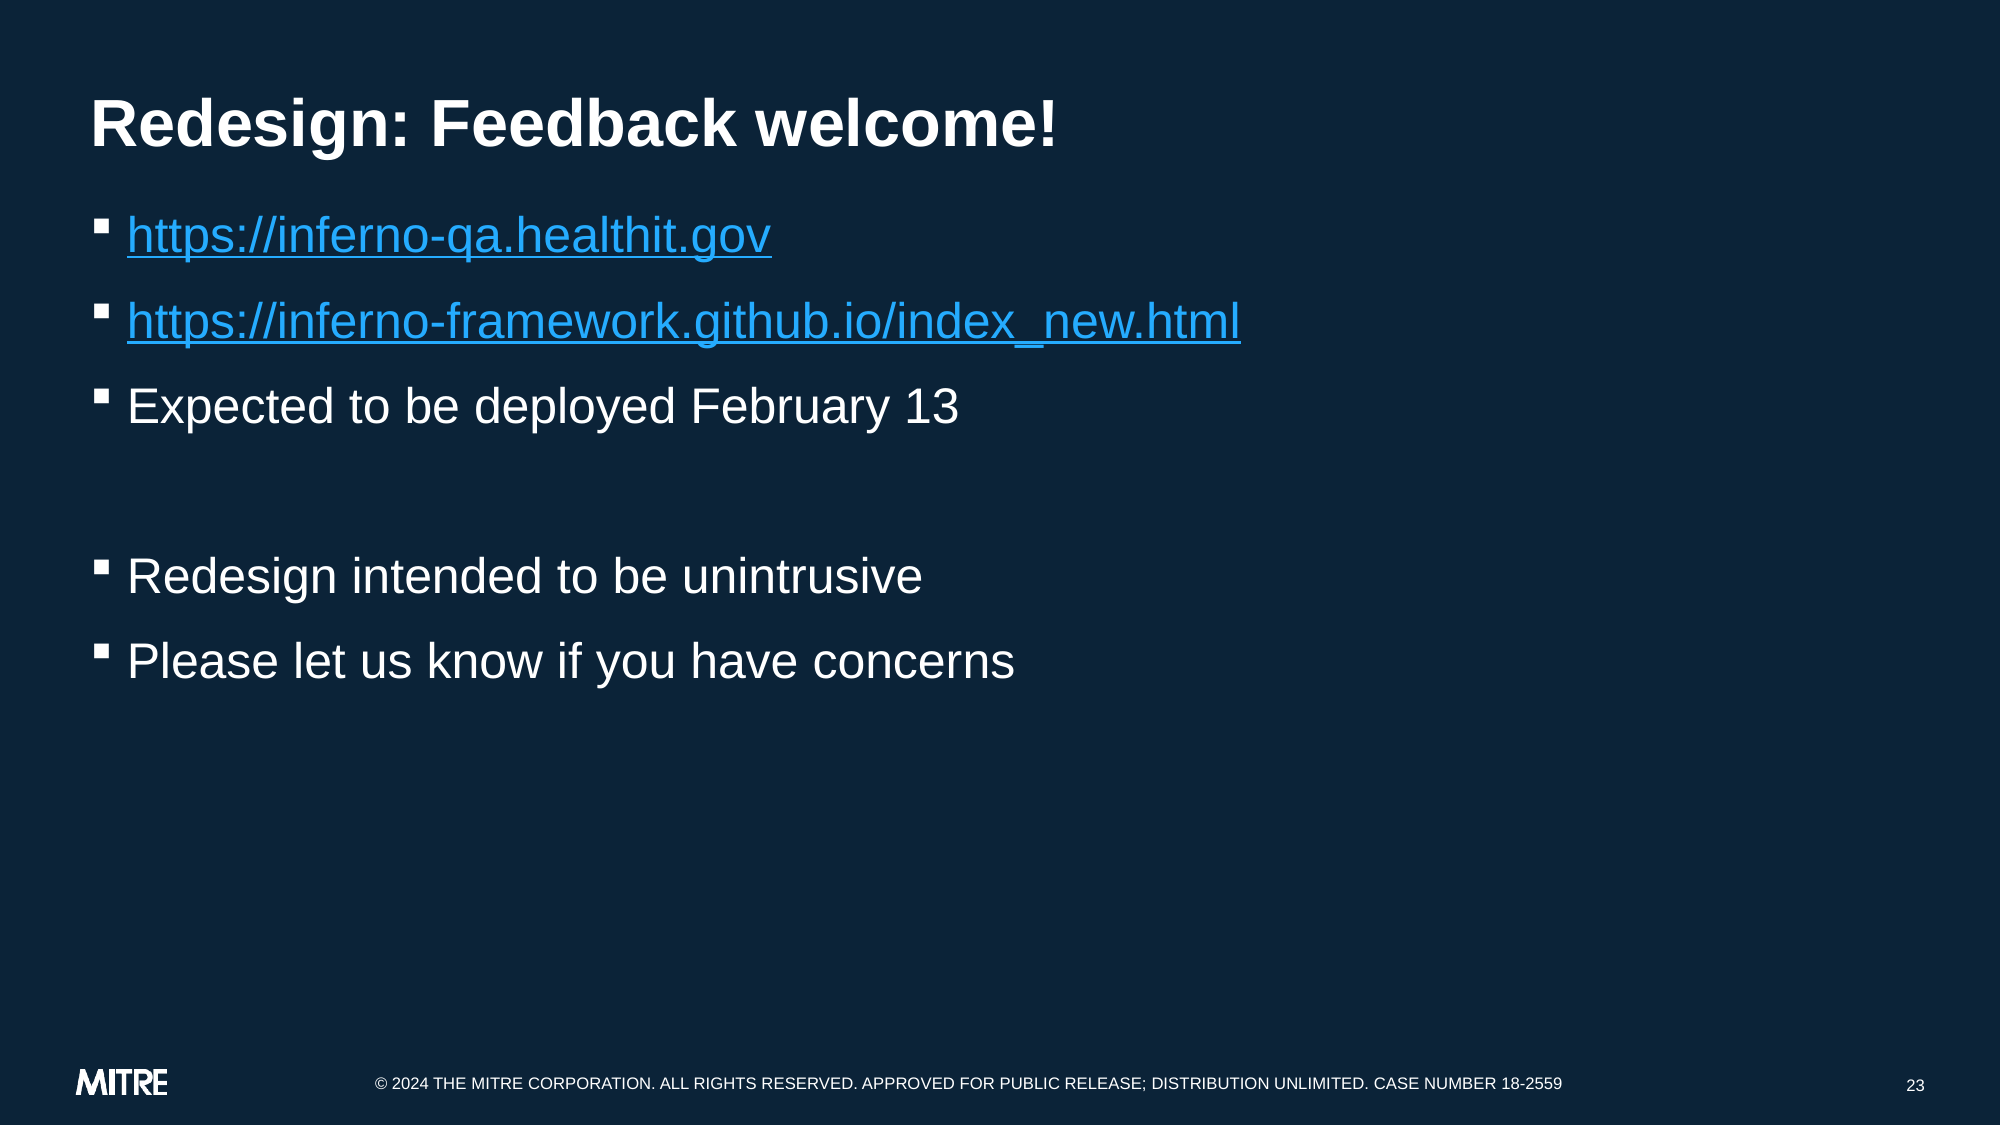

# Redesign: Feedback welcome!
https://inferno-qa.healthit.gov
https://inferno-framework.github.io/index_new.html
Expected to be deployed February 13

Redesign intended to be unintrusive
Please let us know if you have concerns

23